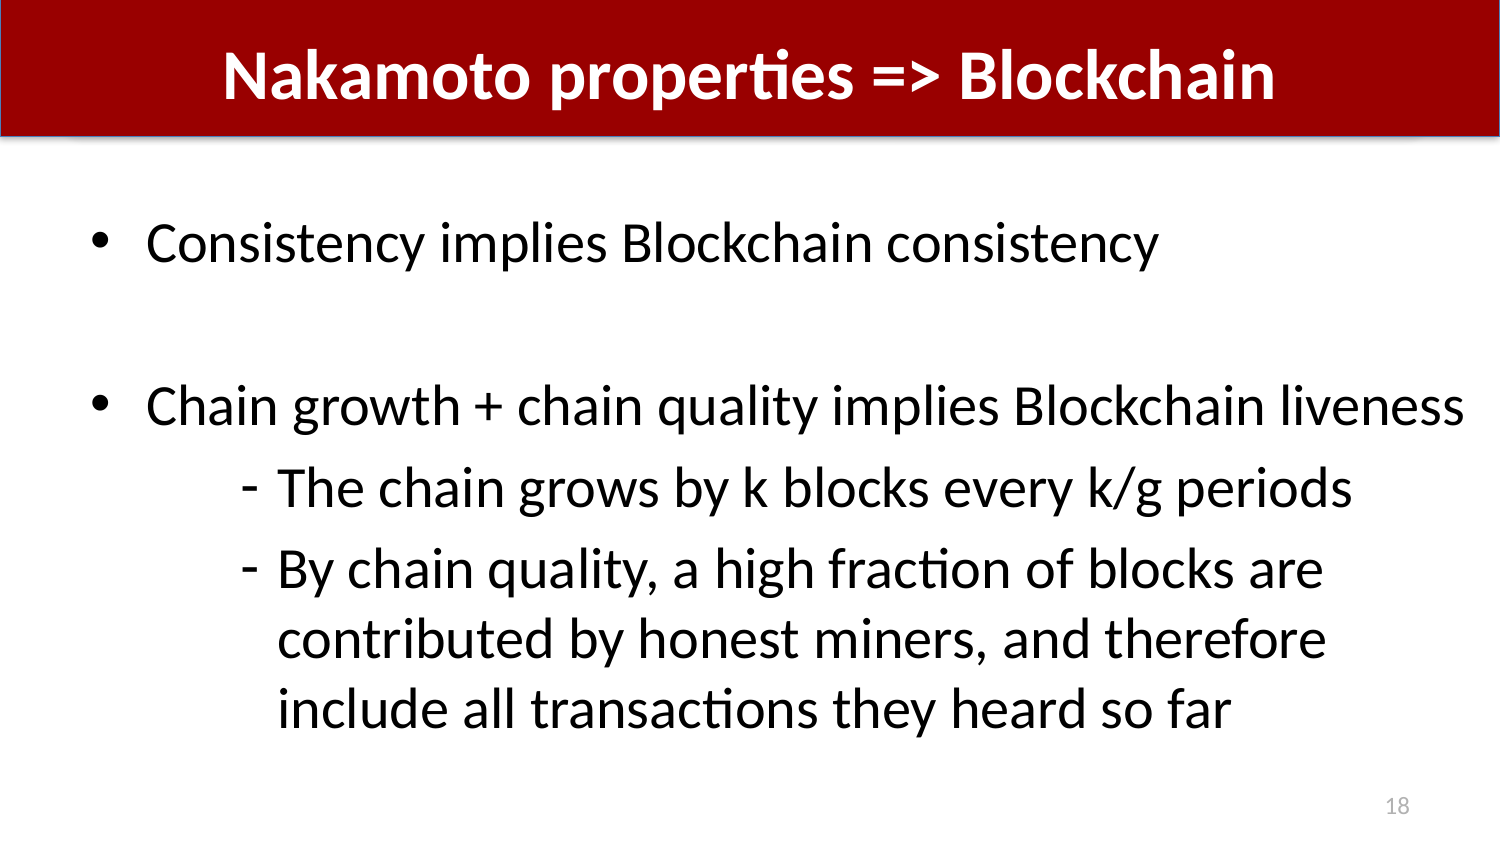

# Nakamoto properties => Blockchain
Consistency implies Blockchain consistency

Chain growth + chain quality implies Blockchain liveness
The chain grows by k blocks every k/g periods
By chain quality, a high fraction of blocks are  contributed by honest miners, and therefore include all transactions they heard so far
18